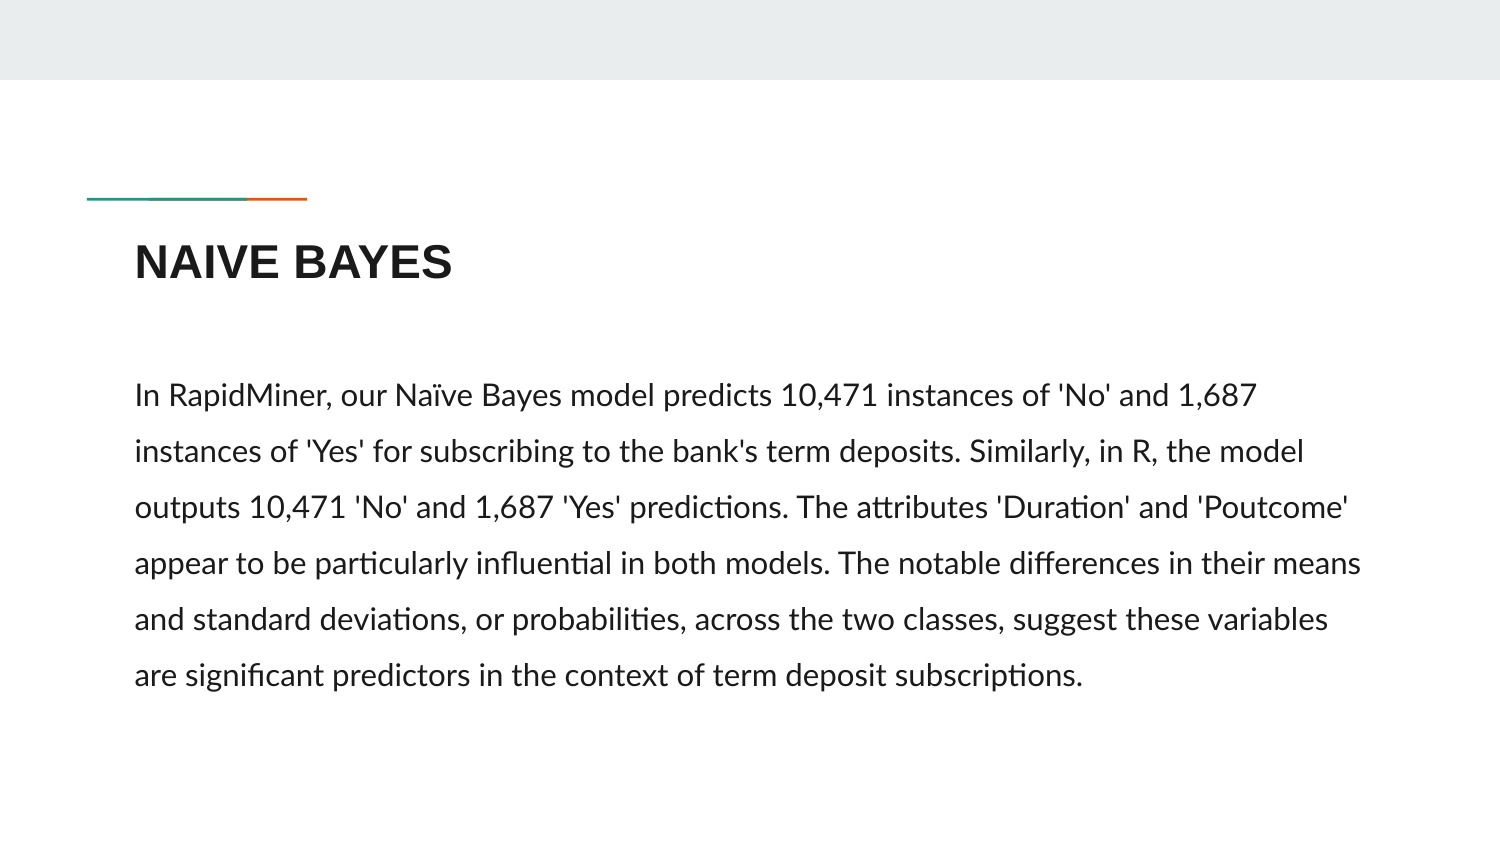

# NAIVE BAYES
In RapidMiner, our Naïve Bayes model predicts 10,471 instances of 'No' and 1,687 instances of 'Yes' for subscribing to the bank's term deposits. Similarly, in R, the model outputs 10,471 'No' and 1,687 'Yes' predictions. The attributes 'Duration' and 'Poutcome' appear to be particularly influential in both models. The notable differences in their means and standard deviations, or probabilities, across the two classes, suggest these variables are significant predictors in the context of term deposit subscriptions.